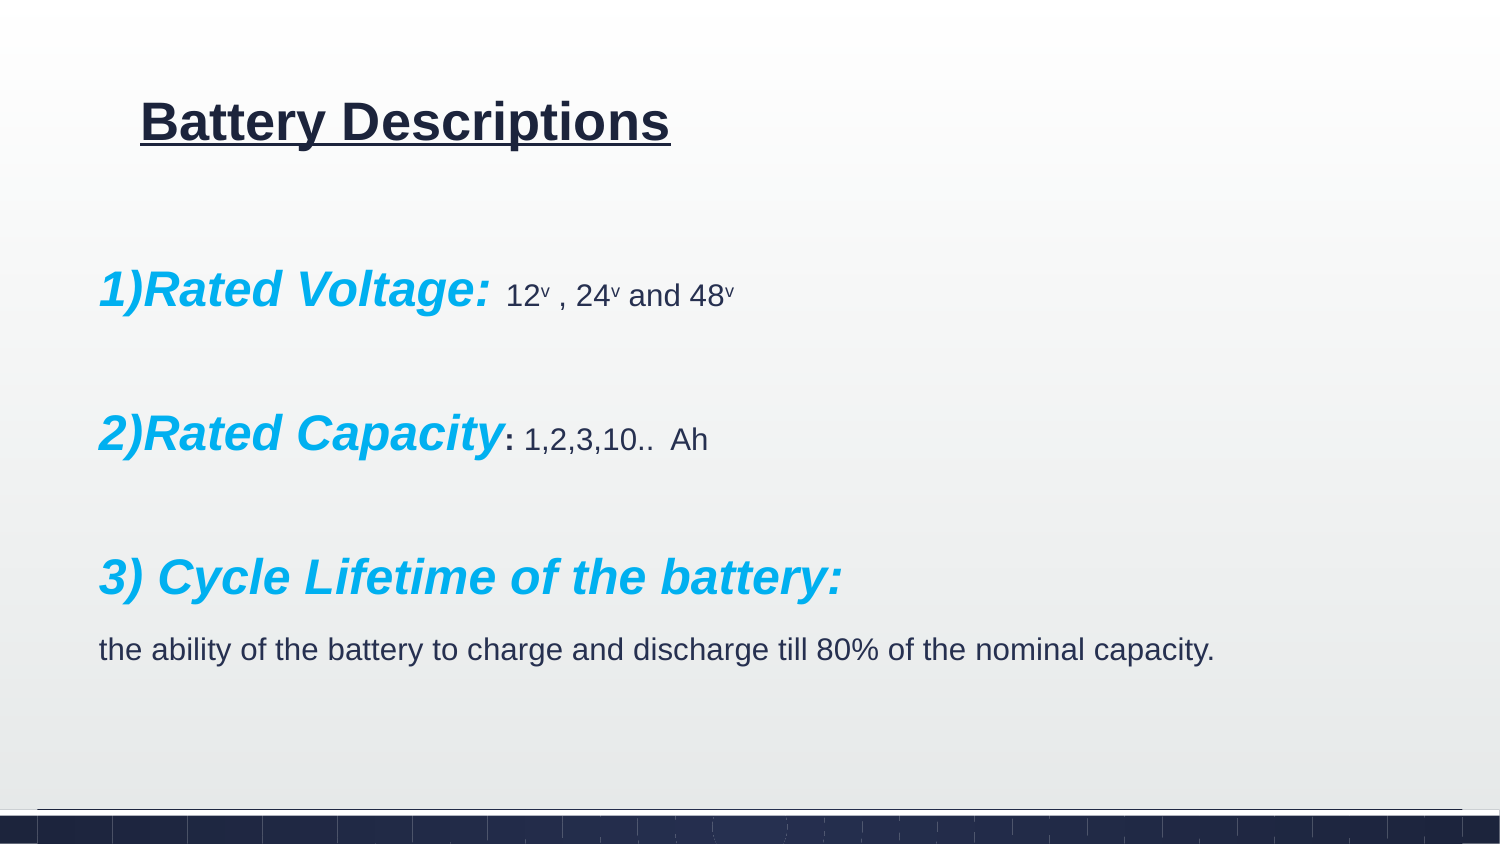

# Battery Descriptions
1)Rated Voltage: 12v , 24v and 48v

2)Rated Capacity: 1,2,3,10..  Ah

3) Cycle Lifetime of the battery:
the ability of the battery to charge and discharge till 80% of the nominal capacity.